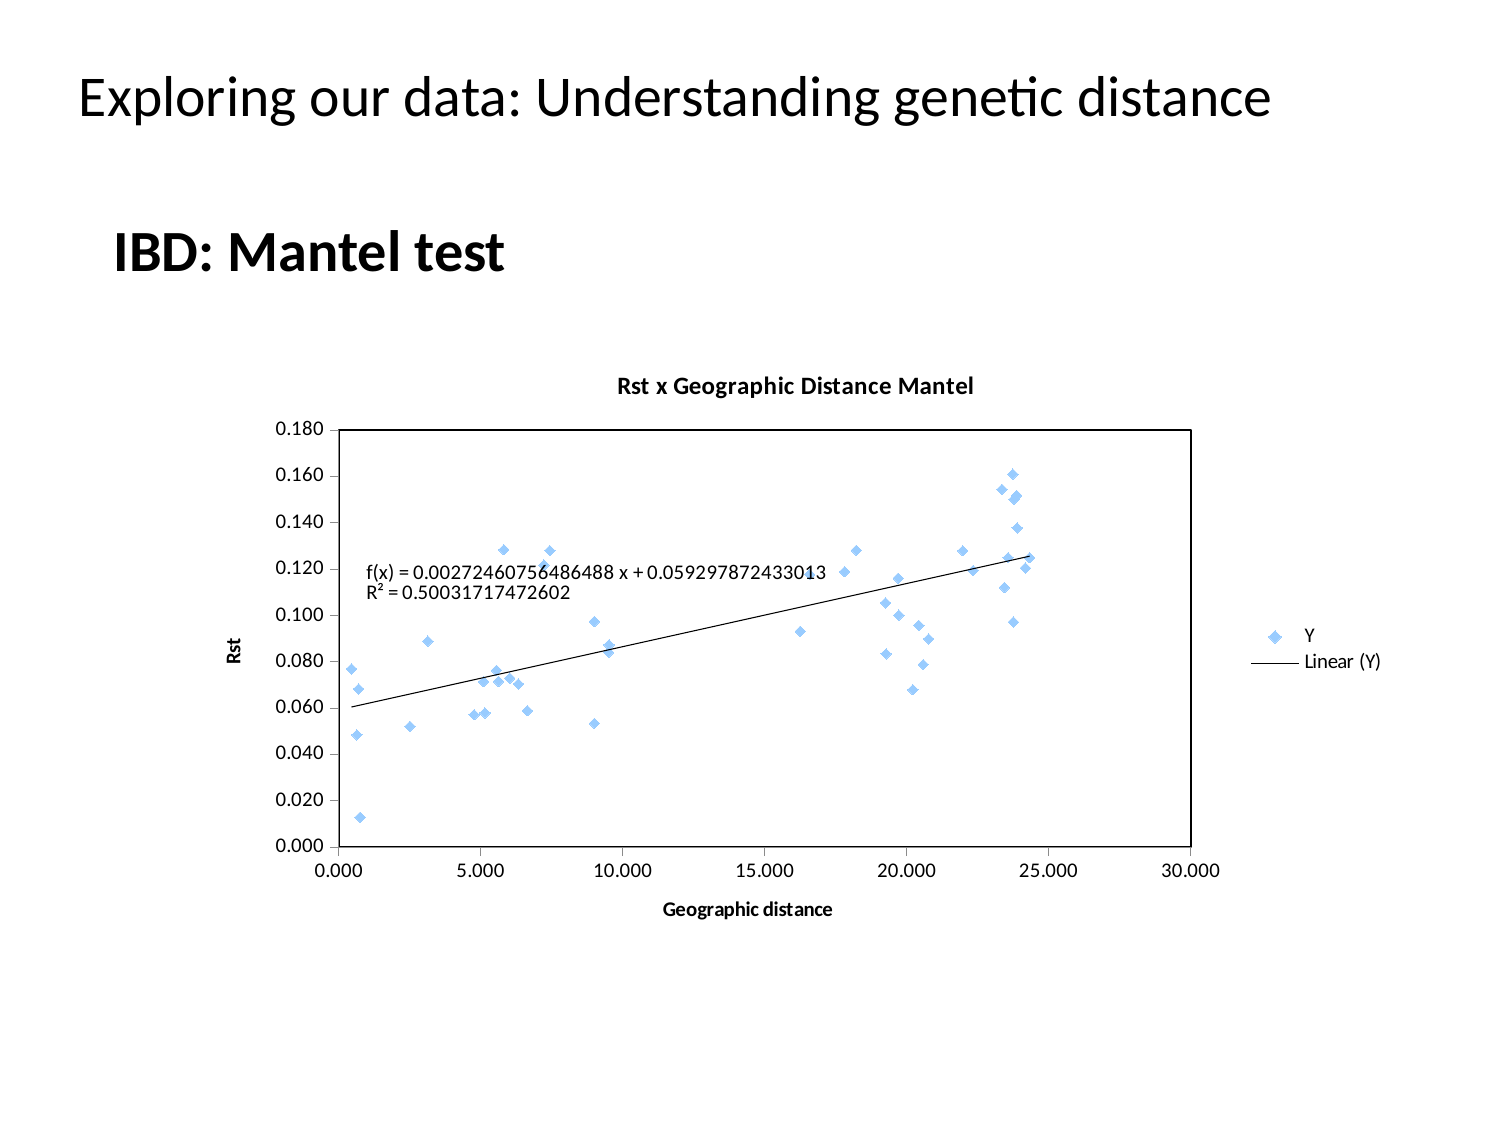

# Exploring our data: Understanding genetic distance
IBD: Mantel test

### Chart: Rst x Geographic Distance Mantel

| Category | Y |
|---|---|